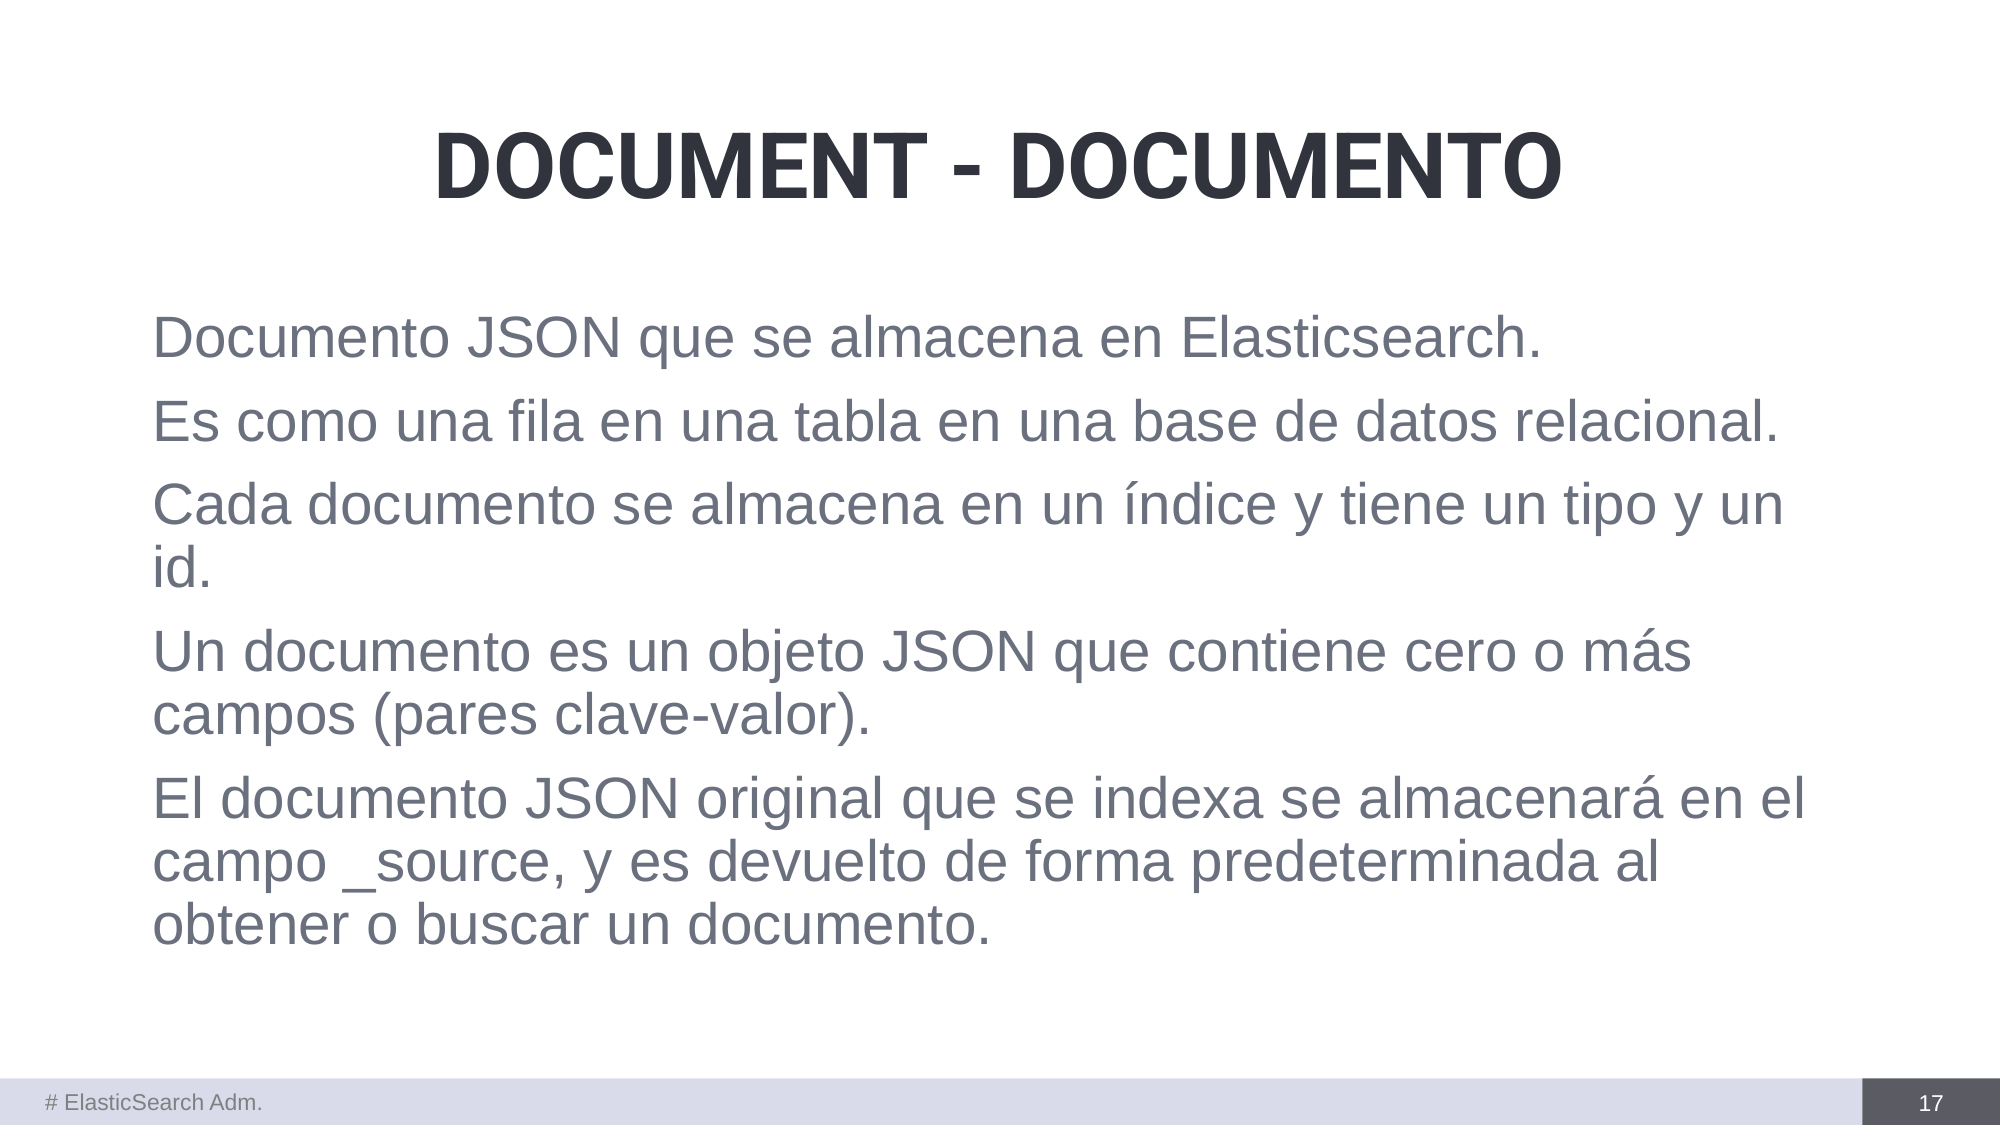

# DOCUMENT - DOCUMENTO
Documento JSON que se almacena en Elasticsearch.
Es como una fila en una tabla en una base de datos relacional.
Cada documento se almacena en un índice y tiene un tipo y un id.
Un documento es un objeto JSON que contiene cero o más campos (pares clave-valor).
El documento JSON original que se indexa se almacenará en el campo _source, y es devuelto de forma predeterminada al obtener o buscar un documento.
# ElasticSearch Adm.
17